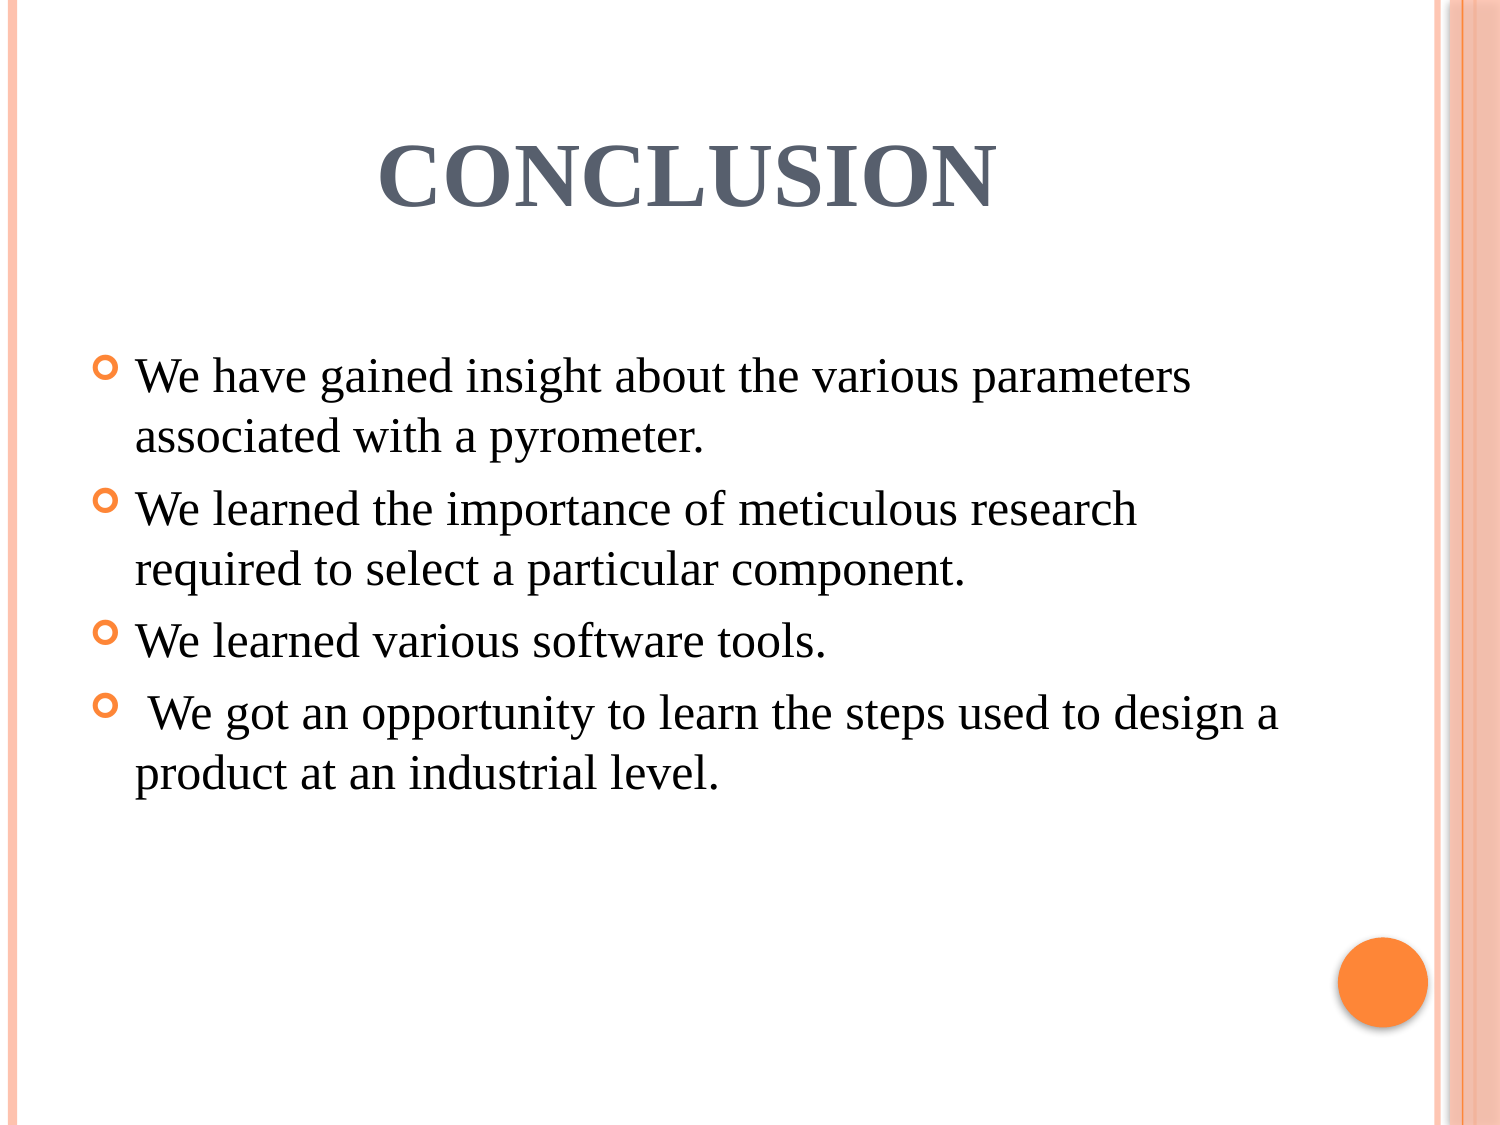

# conclusion

We have gained insight about the various parameters associated with a pyrometer.
We learned the importance of meticulous research required to select a particular component.
We learned various software tools.
 We got an opportunity to learn the steps used to design a product at an industrial level.